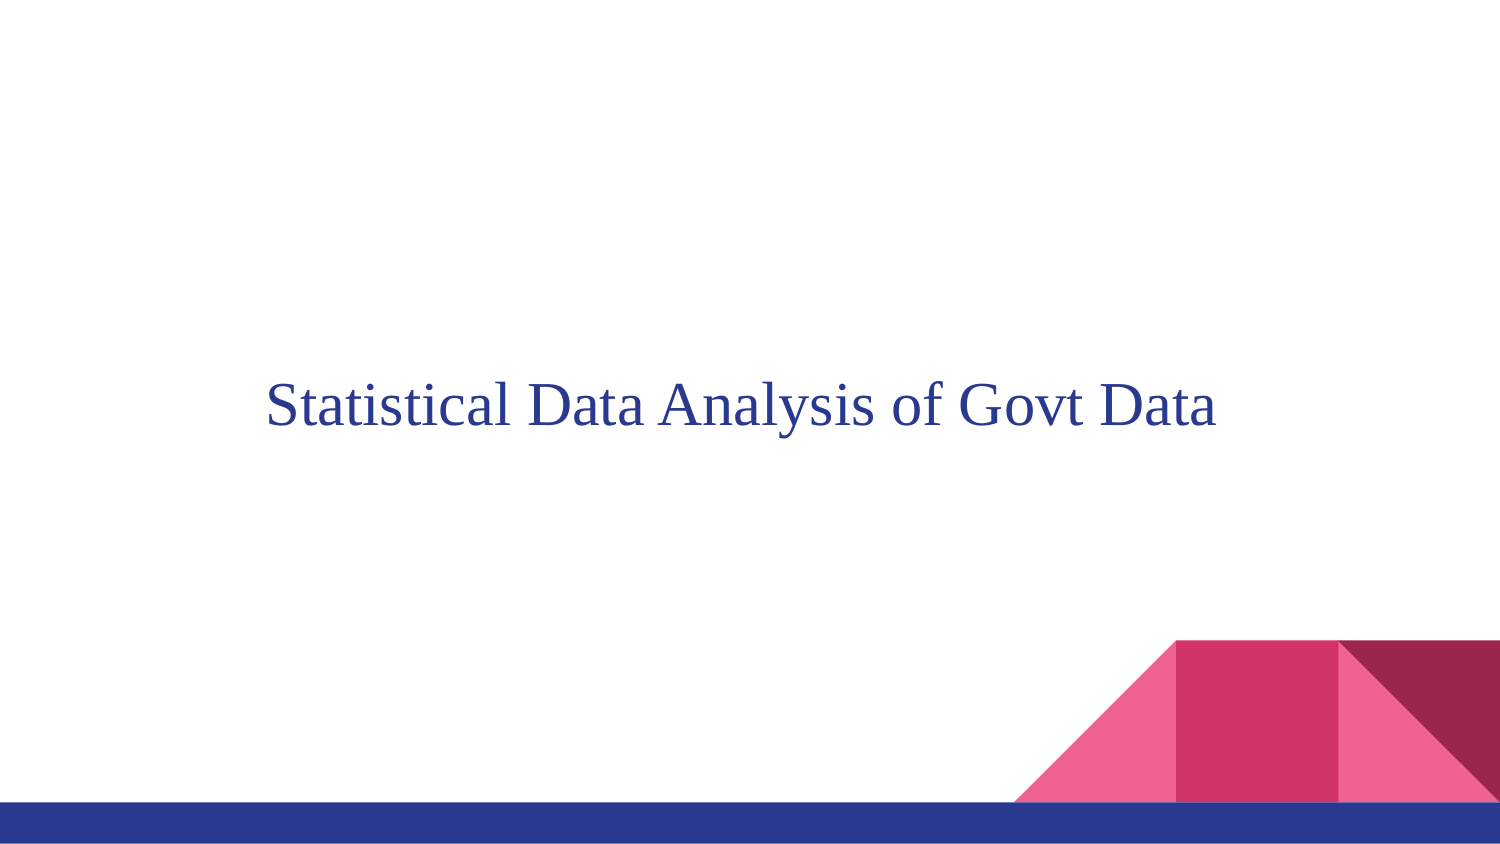

# Statistical Data Analysis of Govt Data